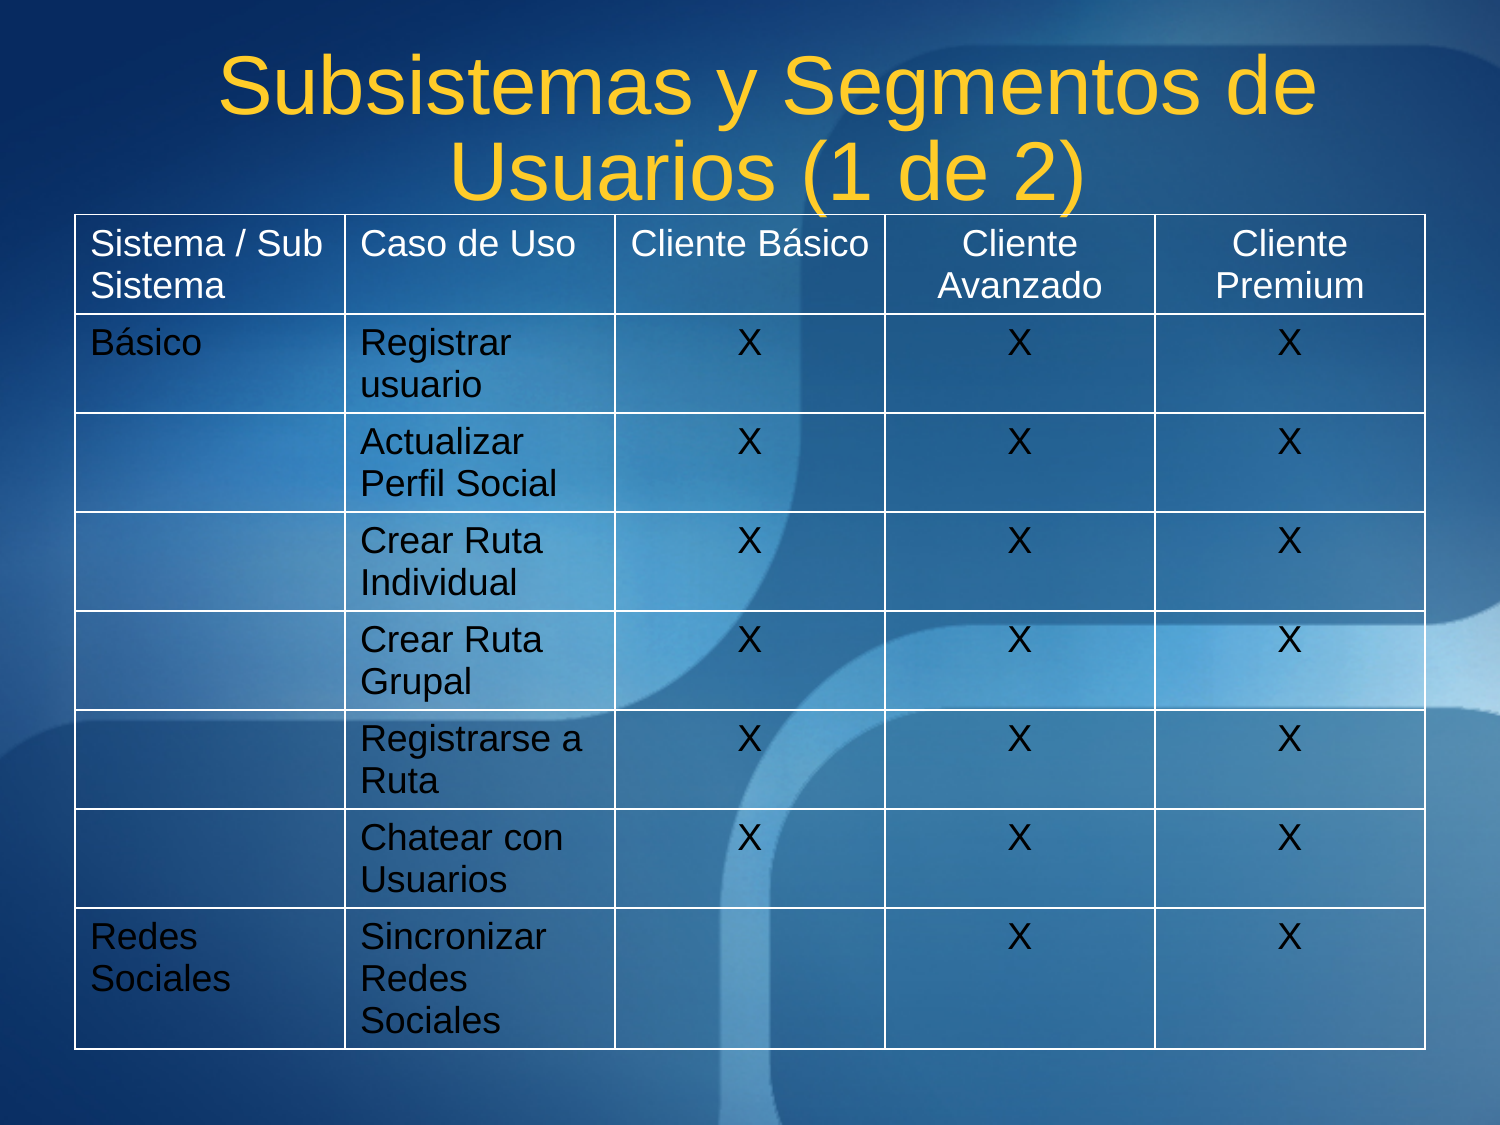

# Subsistemas y Segmentos de Usuarios (1 de 2)
| Sistema / Sub Sistema | Caso de Uso | Cliente Básico | Cliente Avanzado | Cliente Premium |
| --- | --- | --- | --- | --- |
| Básico | Registrar usuario | X | X | X |
|  | Actualizar Perfil Social | X | X | X |
|  | Crear Ruta Individual | X | X | X |
|  | Crear Ruta Grupal | X | X | X |
|  | Registrarse a Ruta | X | X | X |
|  | Chatear con Usuarios | X | X | X |
| Redes Sociales | Sincronizar Redes Sociales |  | X | X |